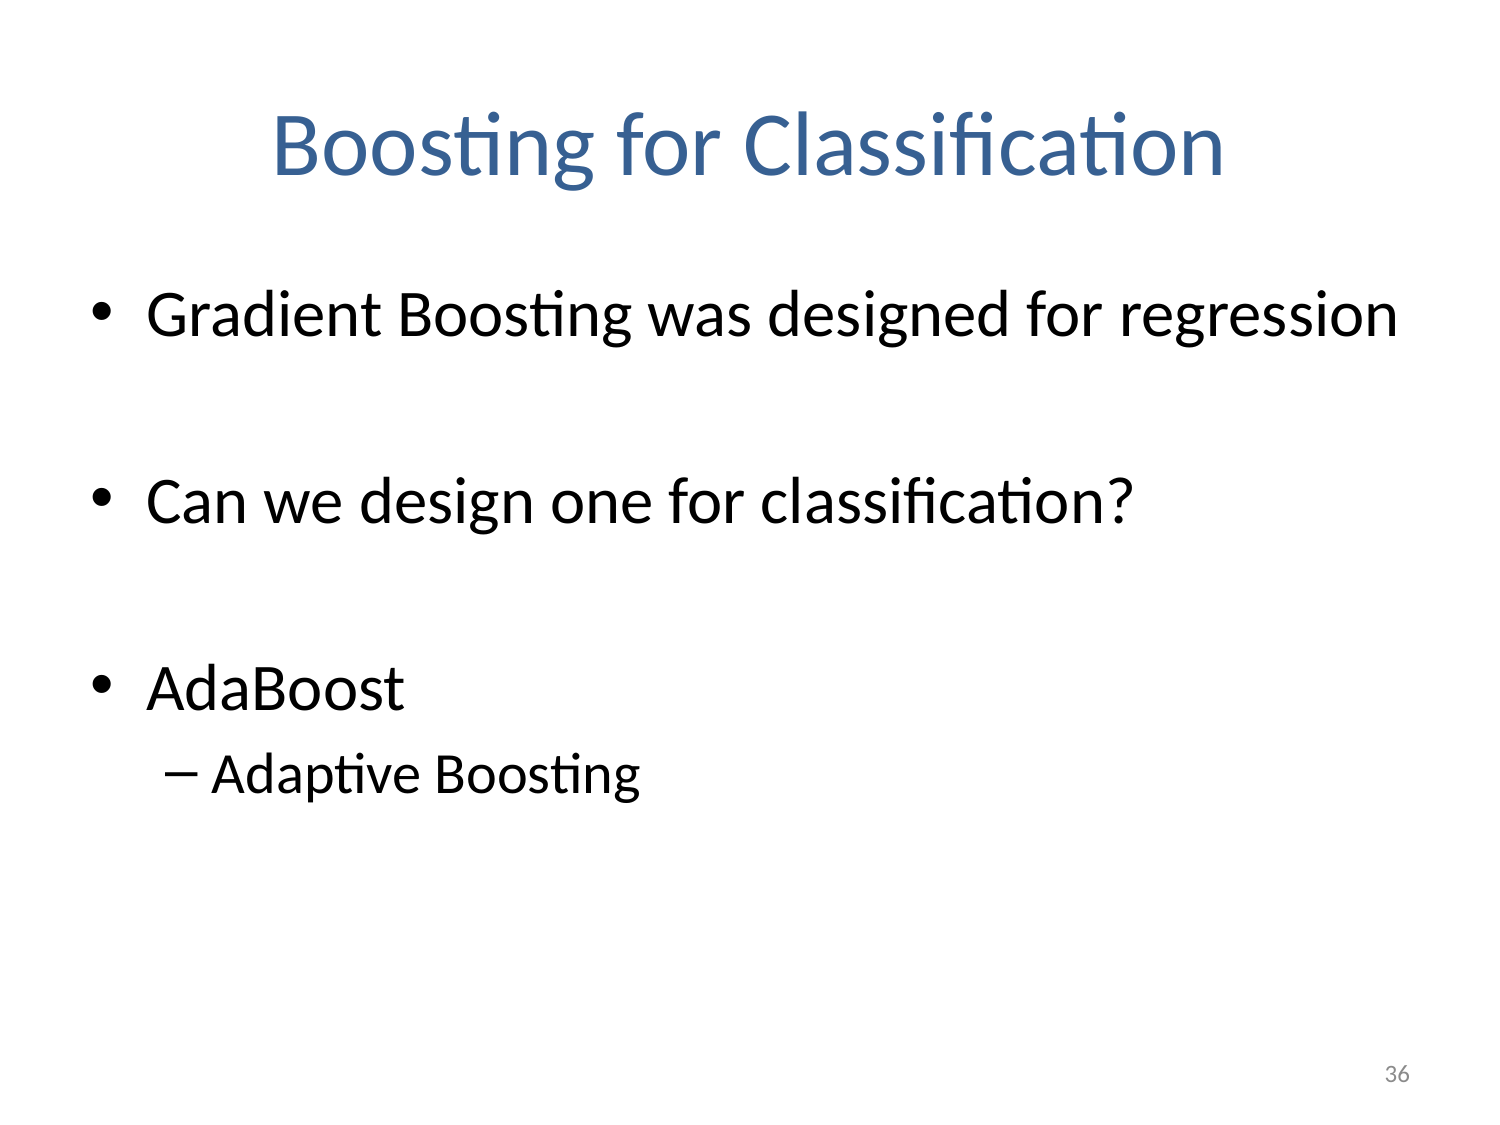

# Boosting for Classification
Gradient Boosting was designed for regression

Can we design one for classification?

AdaBoost
Adaptive Boosting
36